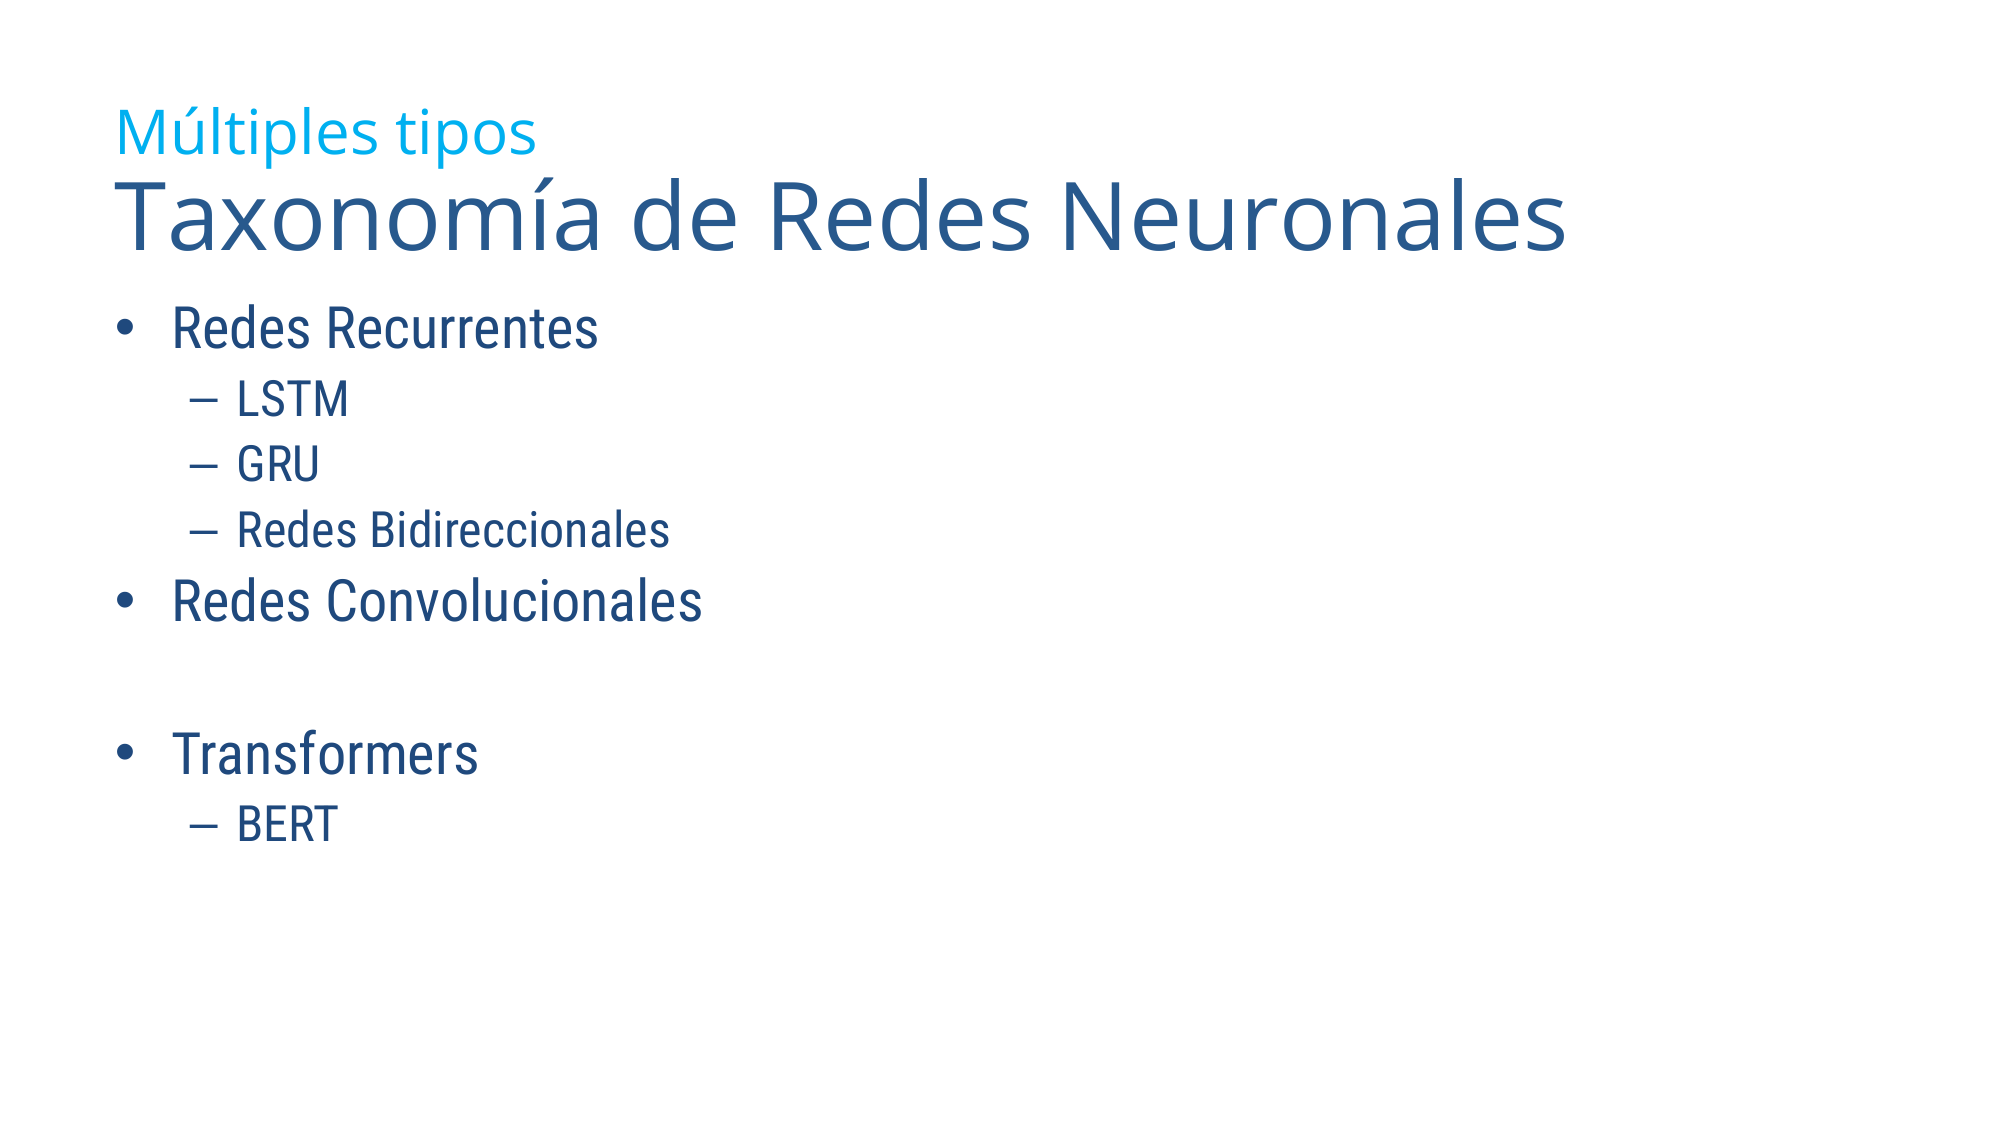

Múltiples tipos
# Taxonomía de Redes Neuronales
Redes Recurrentes
LSTM
GRU
Redes Bidireccionales
Redes Convolucionales

Transformers
BERT